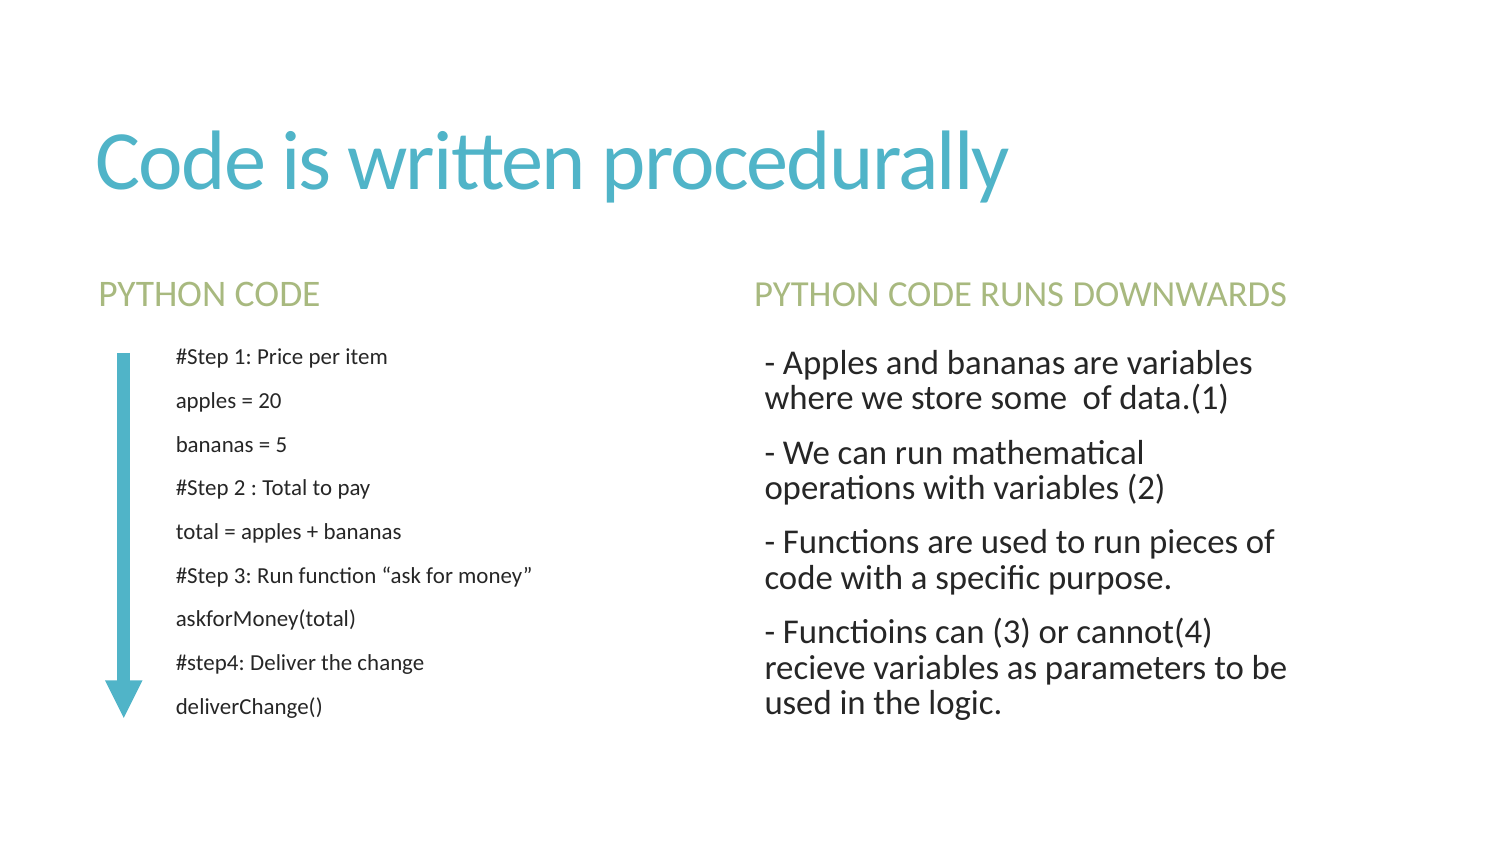

# Code is written procedurally
Python code runs downwards
Python COde
#Step 1: Price per item
apples = 20
bananas = 5
#Step 2 : Total to pay
total = apples + bananas
#Step 3: Run function “ask for money”
askforMoney(total)
#step4: Deliver the change
deliverChange()

- Apples and bananas are variables where we store some  of data.(1)
- We can run mathematical operations with variables (2)
- Functions are used to run pieces of code with a specific purpose.
- Functioins can (3) or cannot(4) recieve variables as parameters to be used in the logic.